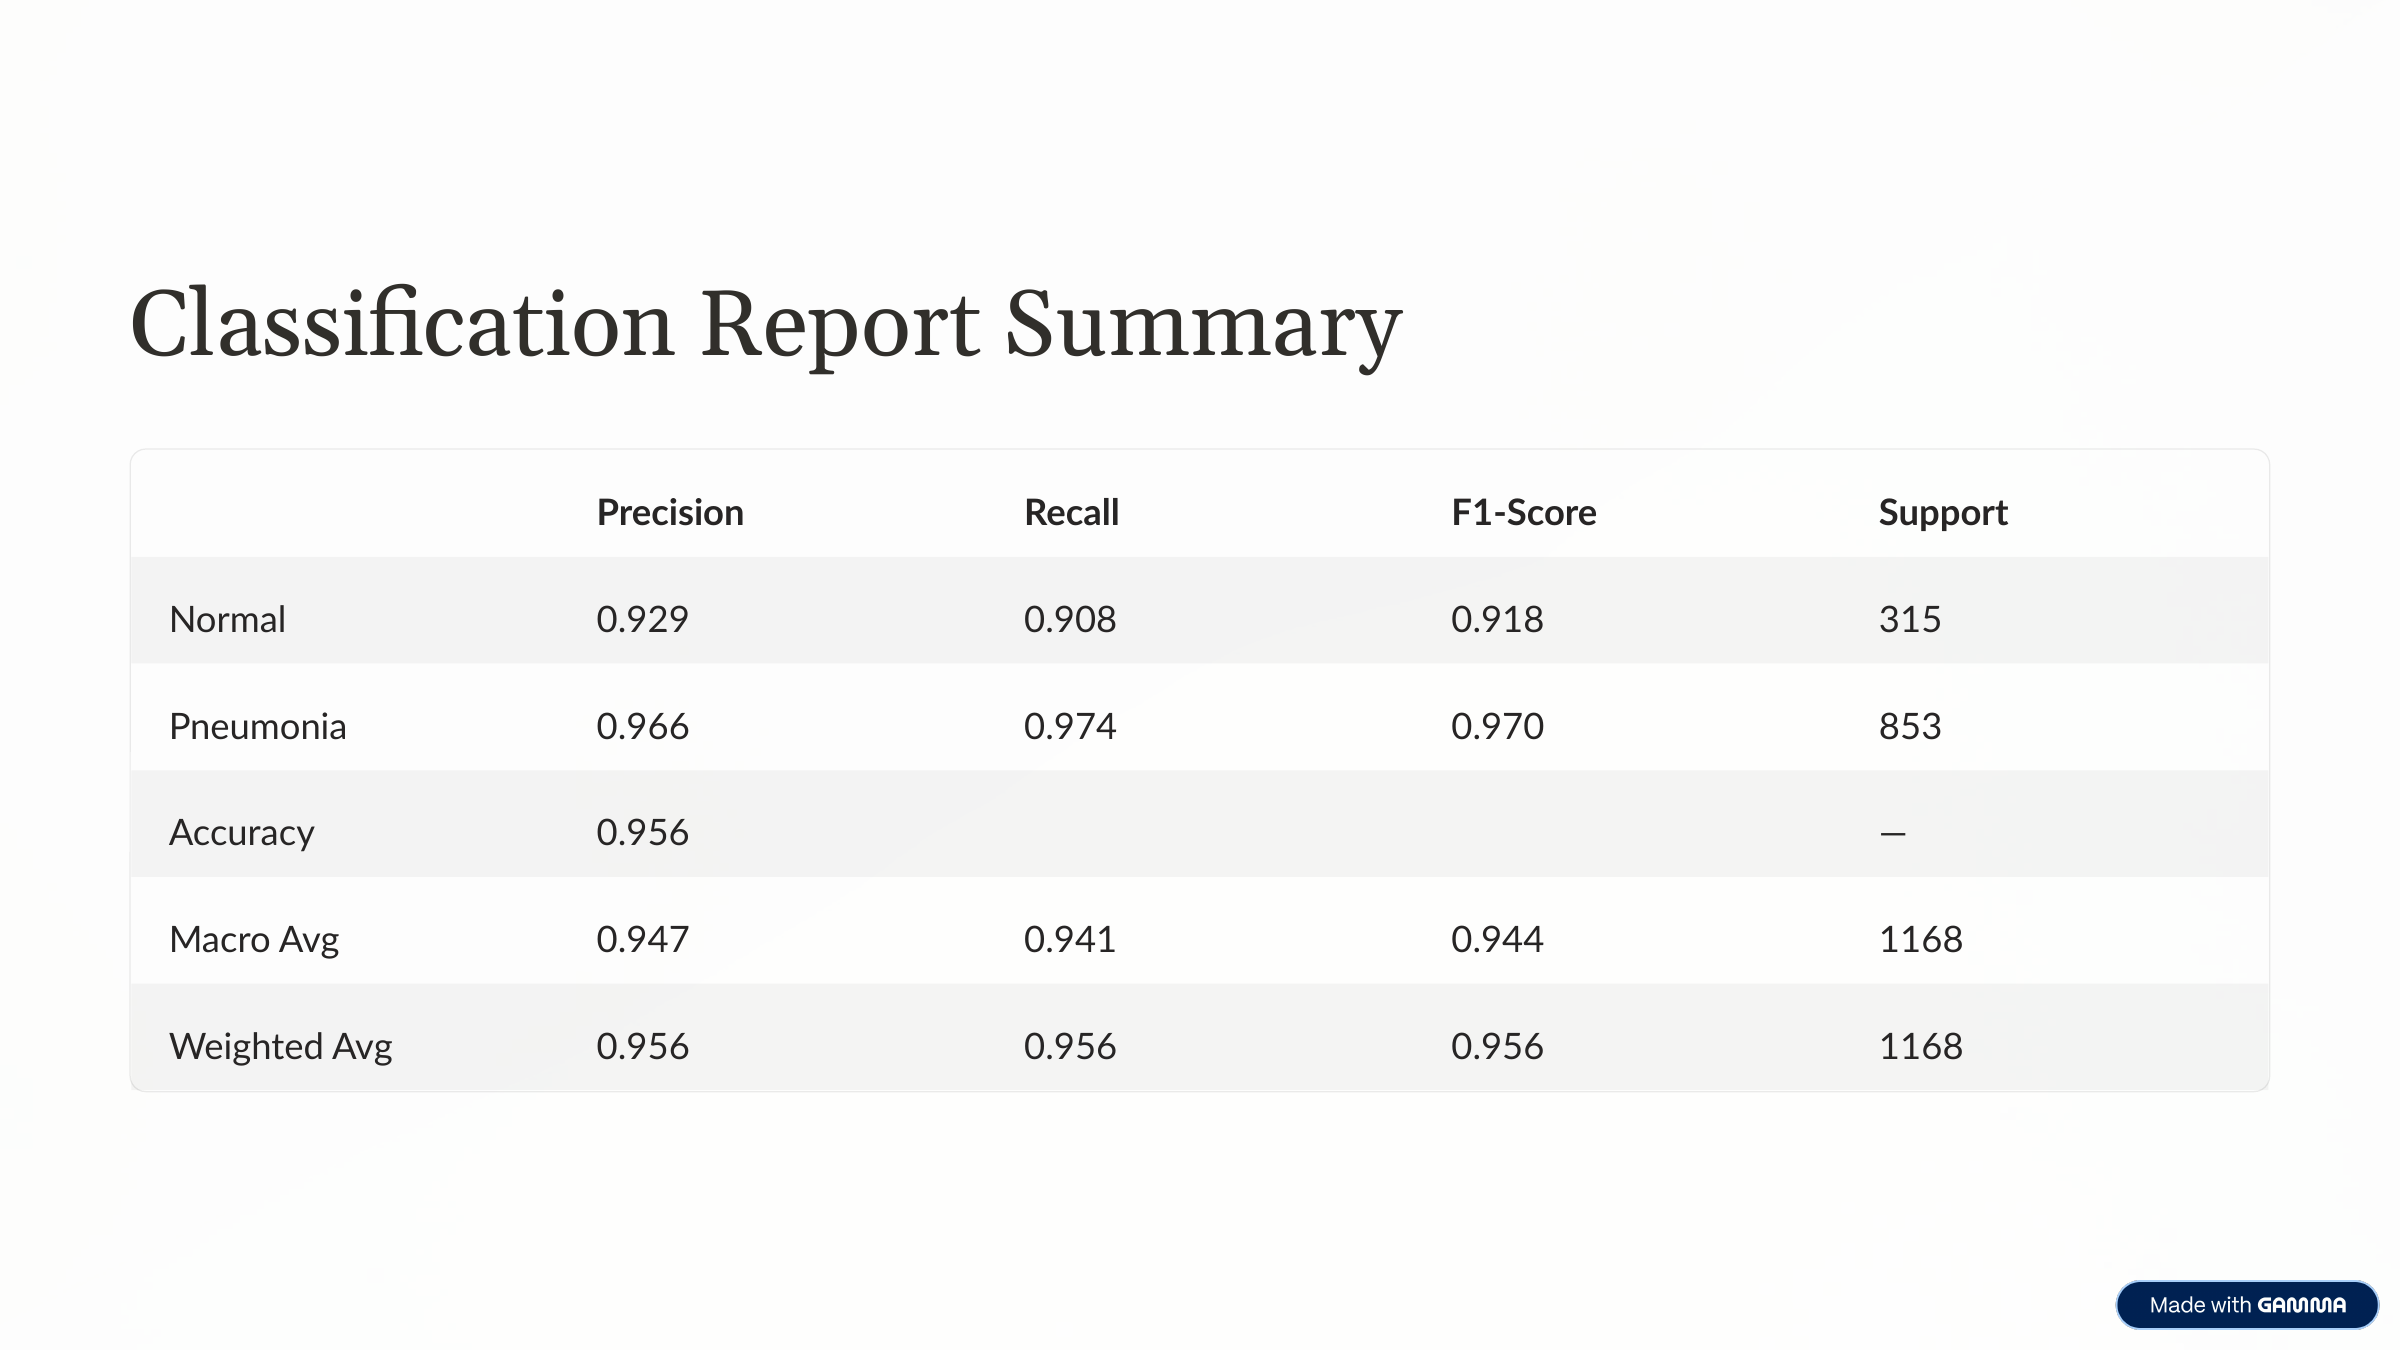

Classification Report Summary

Precision
Recall
F1-Score
Support

Normal
0.929
0.908
0.918
315

Pneumonia
0.966
0.974
0.970
853

Accuracy
0.956
—

Macro Avg
0.947
0.941
0.944
1168

Weighted Avg
0.956
0.956
0.956
1168